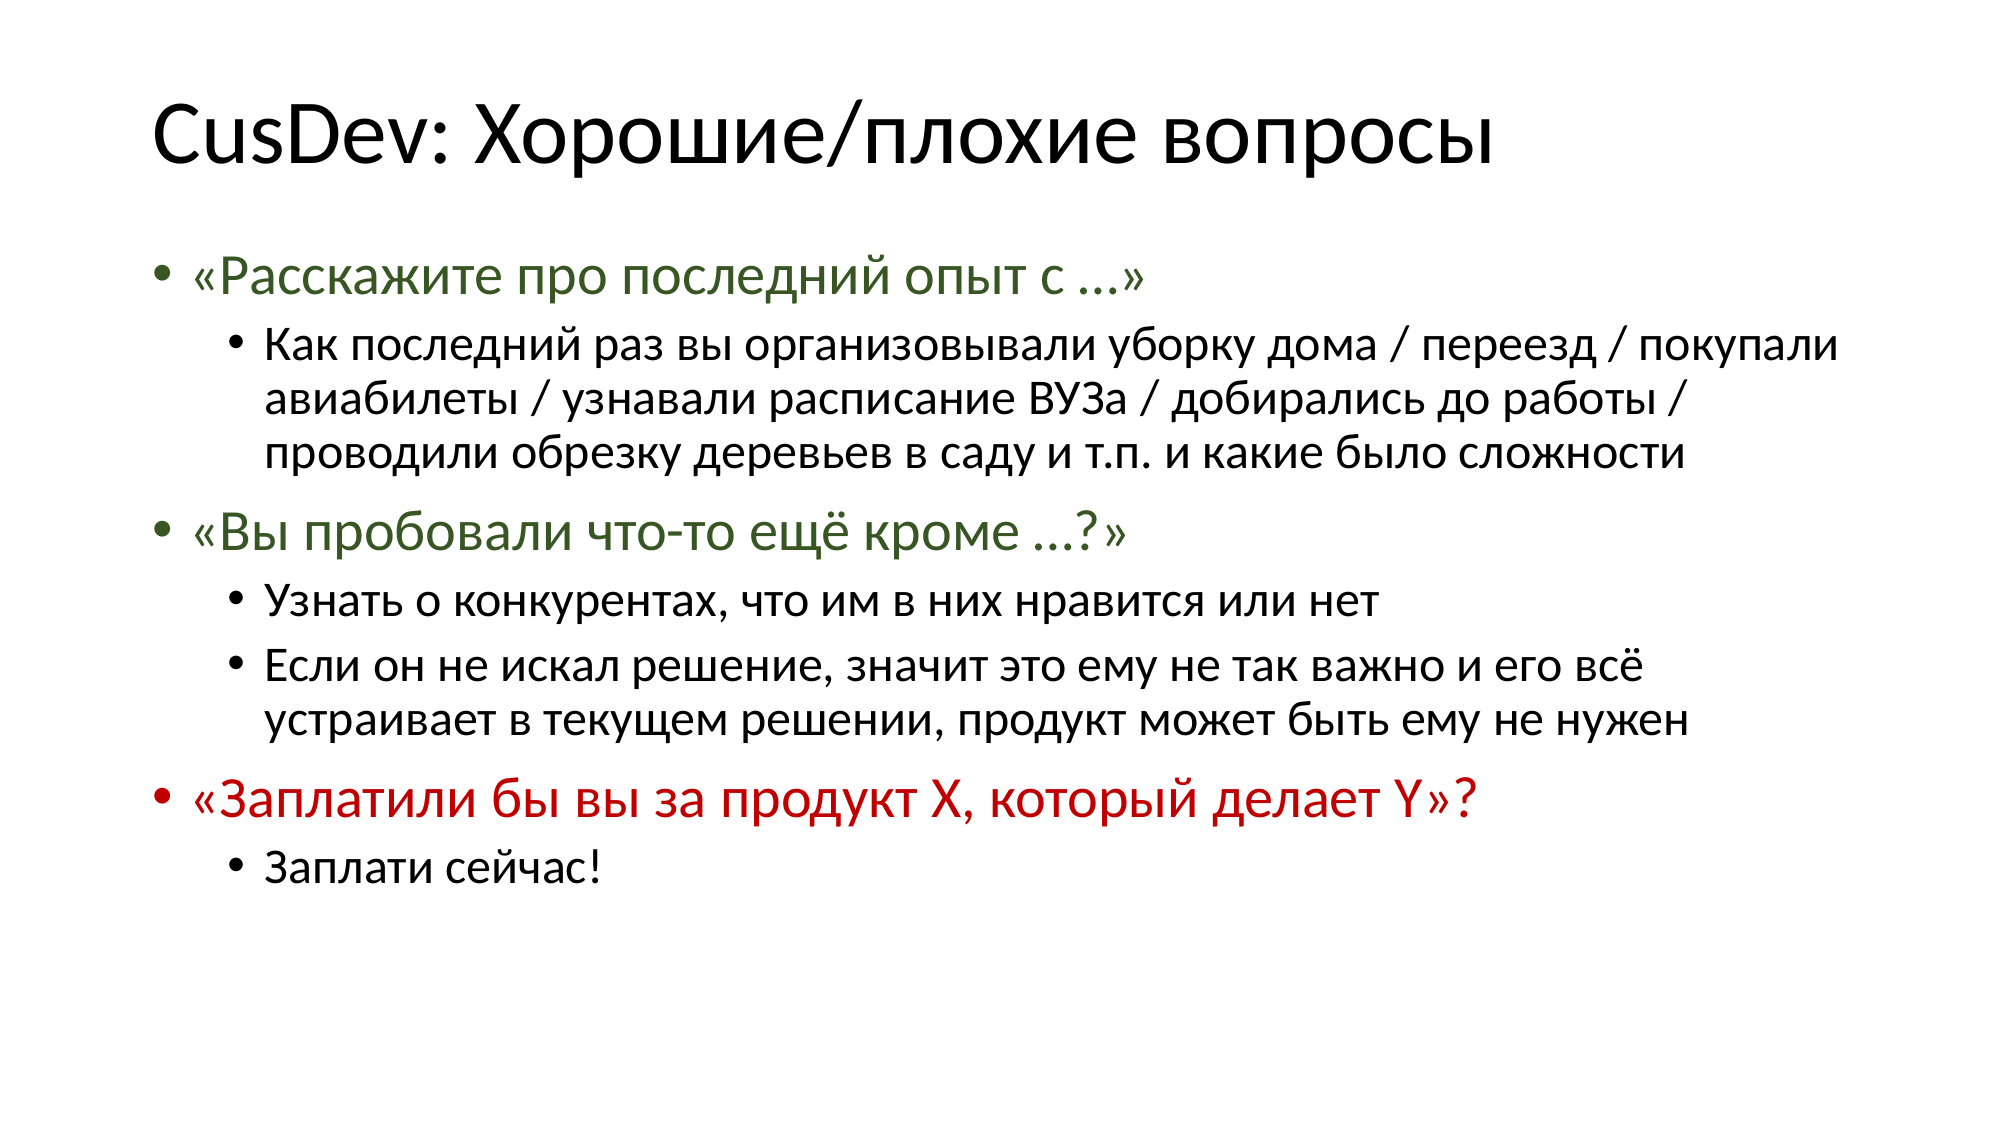

# CusDev: Хорошие/плохие вопросы
«Расскажите про последний опыт с …»
Как последний раз вы организовывали уборку дома / переезд / покупали авиабилеты / узнавали расписание ВУЗа / добирались до работы / проводили обрезку деревьев в саду и т.п. и какие было сложности
«Вы пробовали что-то ещё кроме …?»
Узнать о конкурентах, что им в них нравится или нет
Если он не искал решение, значит это ему не так важно и его всё устраивает в текущем решении, продукт может быть ему не нужен
«Заплатили бы вы за продукт X, который делает Y»?
Заплати сейчас!